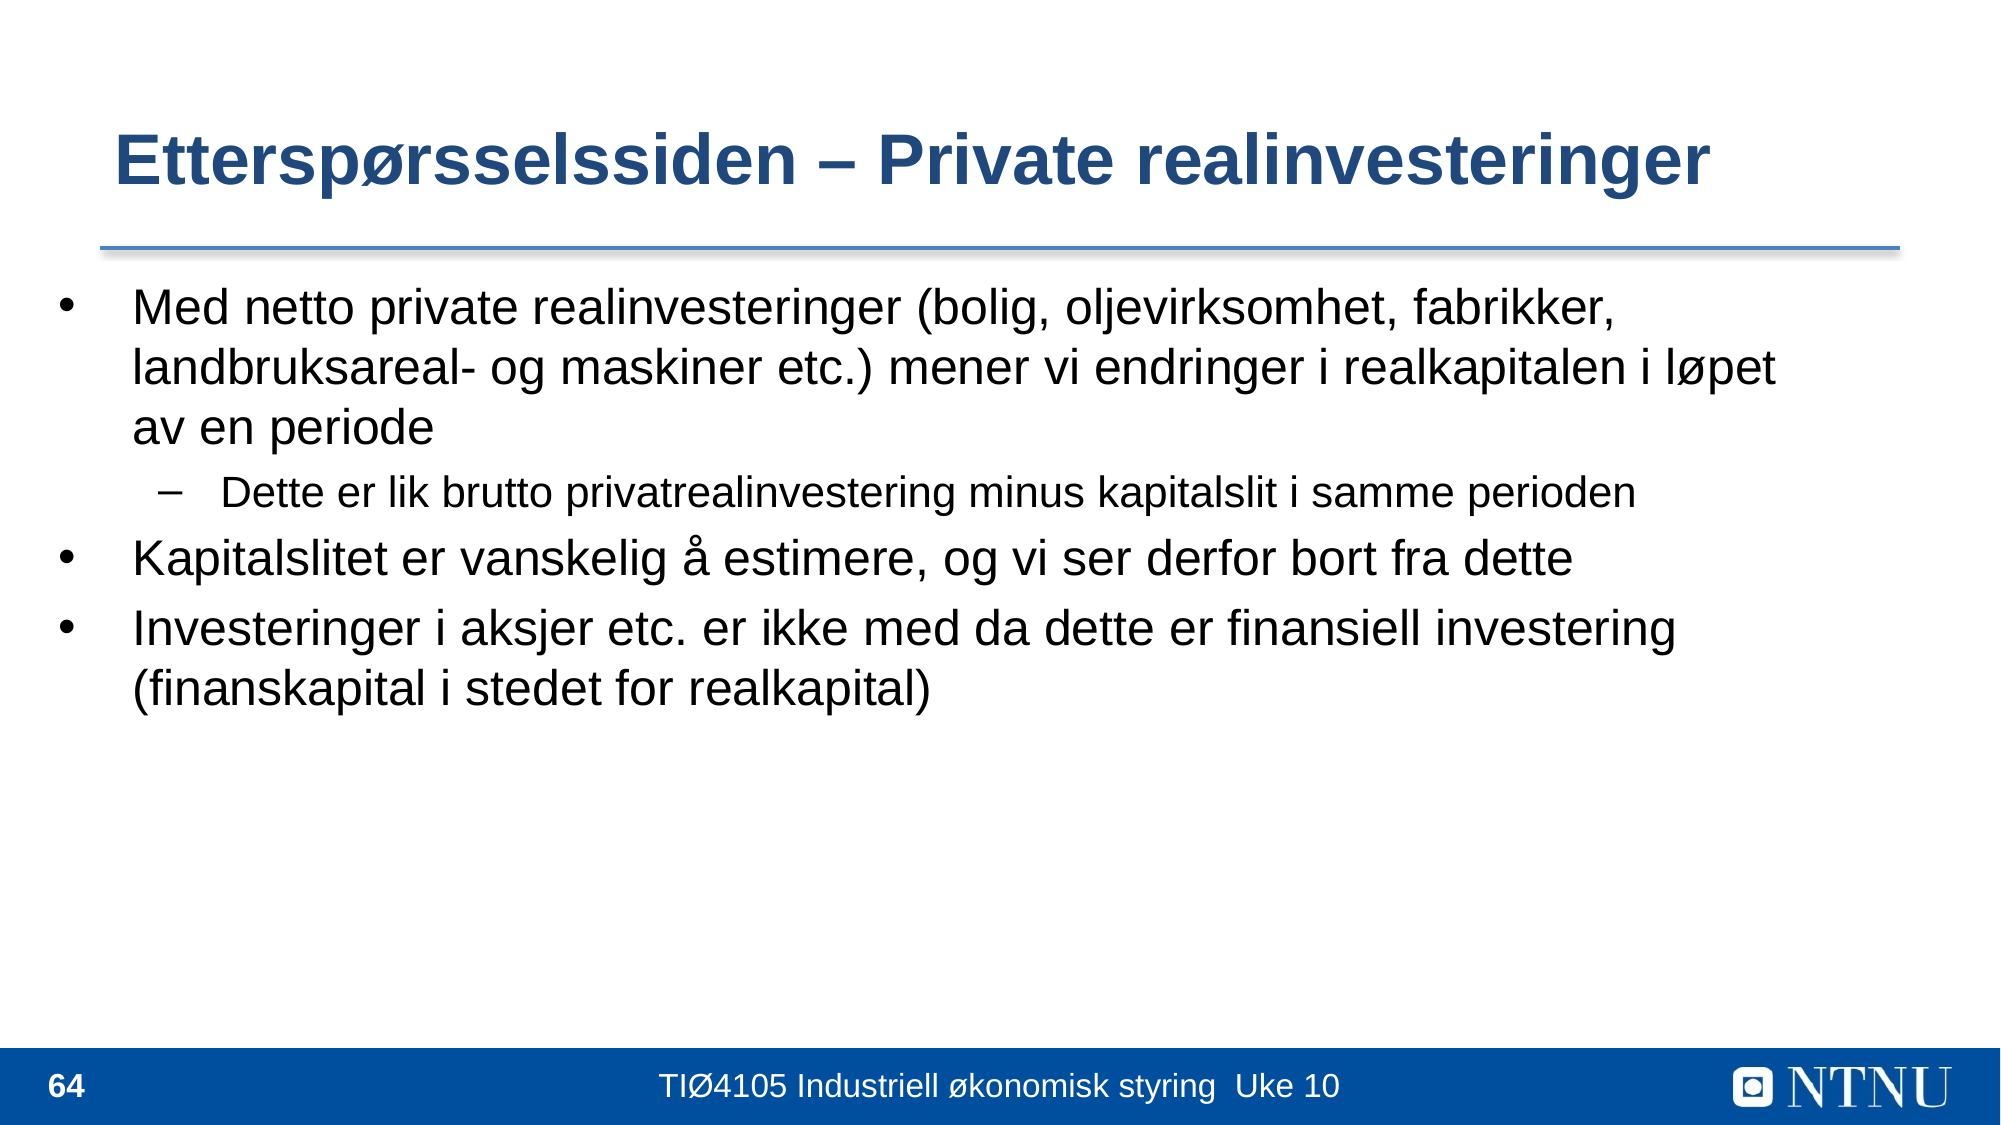

# Etterspørsselssiden – Private realinvesteringer
Med netto private realinvesteringer (bolig, oljevirksomhet, fabrikker, landbruksareal- og maskiner etc.) mener vi endringer i realkapitalen i løpet av en periode
Dette er lik brutto privatrealinvestering minus kapitalslit i samme perioden
Kapitalslitet er vanskelig å estimere, og vi ser derfor bort fra dette
Investeringer i aksjer etc. er ikke med da dette er finansiell investering (finanskapital i stedet for realkapital)

64
TIØ4105 Industriell økonomisk styring  Uke 10